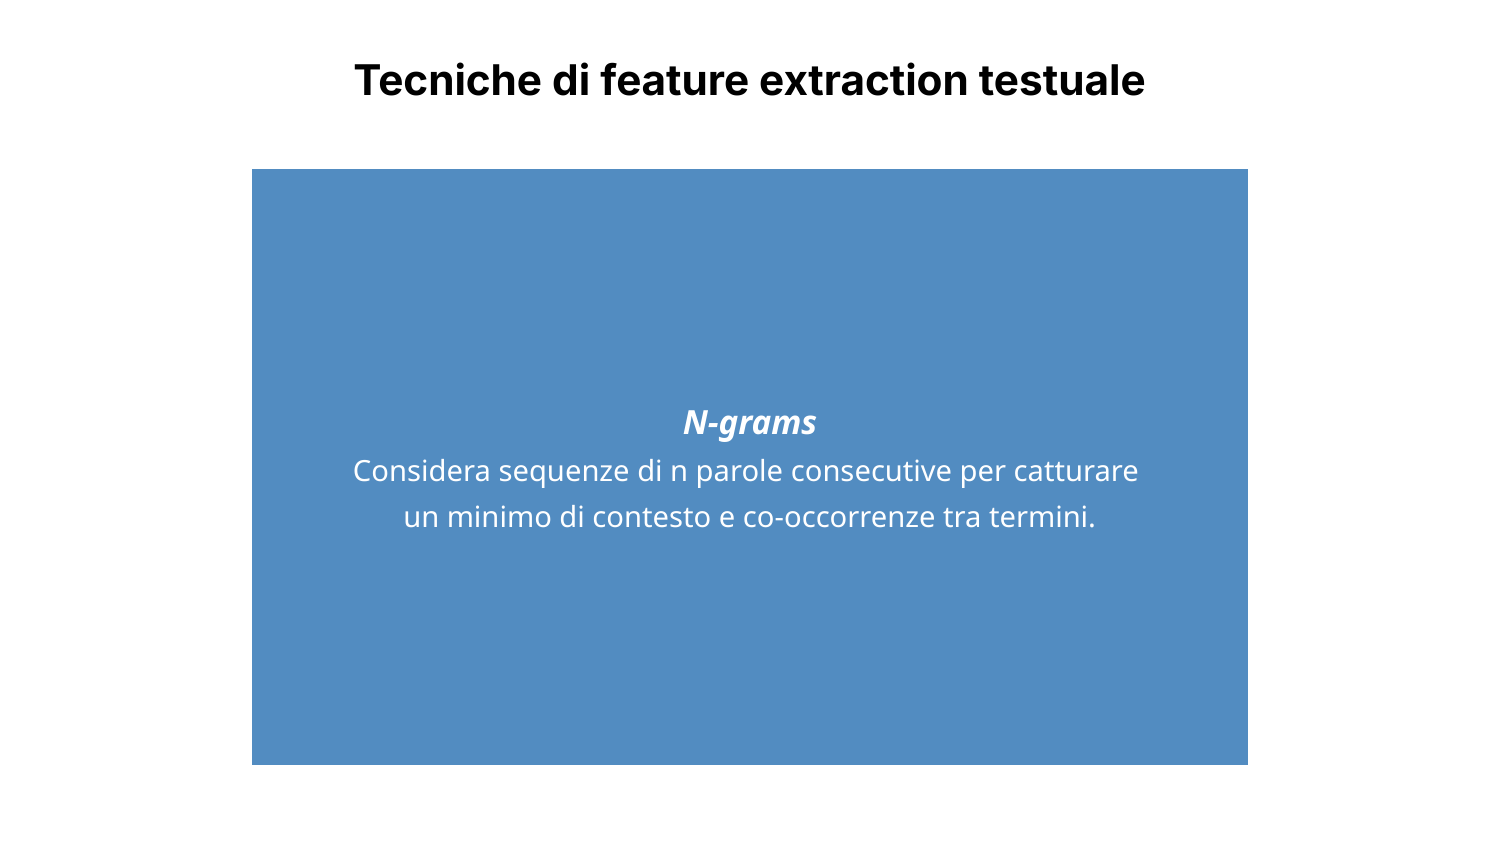

Tecniche di feature extraction testuale
N-grams
Considera sequenze di n parole consecutive per catturare
un minimo di contesto e co-occorrenze tra termini.